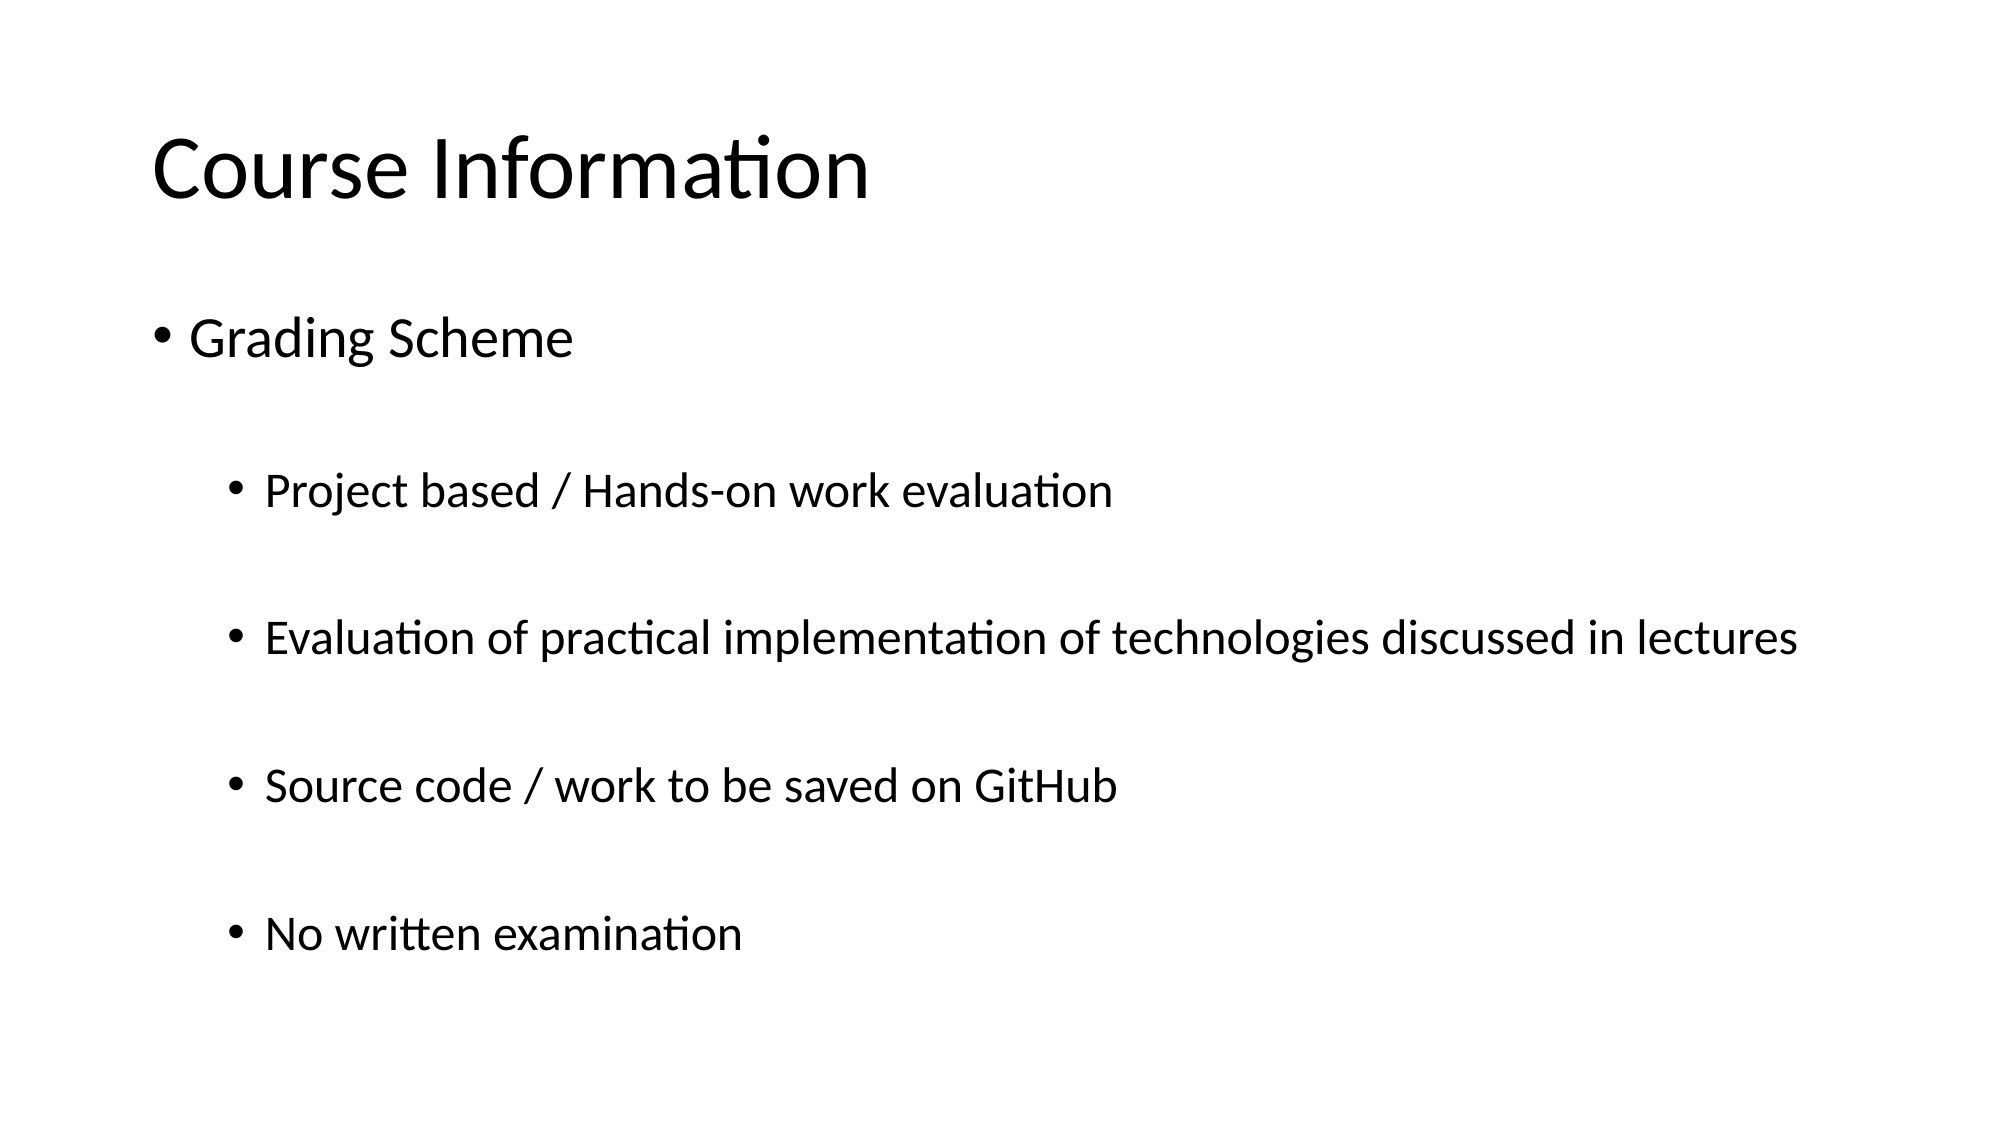

# Course Information
Grading Scheme

Project based / Hands-on work evaluation

Evaluation of practical implementation of technologies discussed in lectures

Source code / work to be saved on GitHub

No written examination